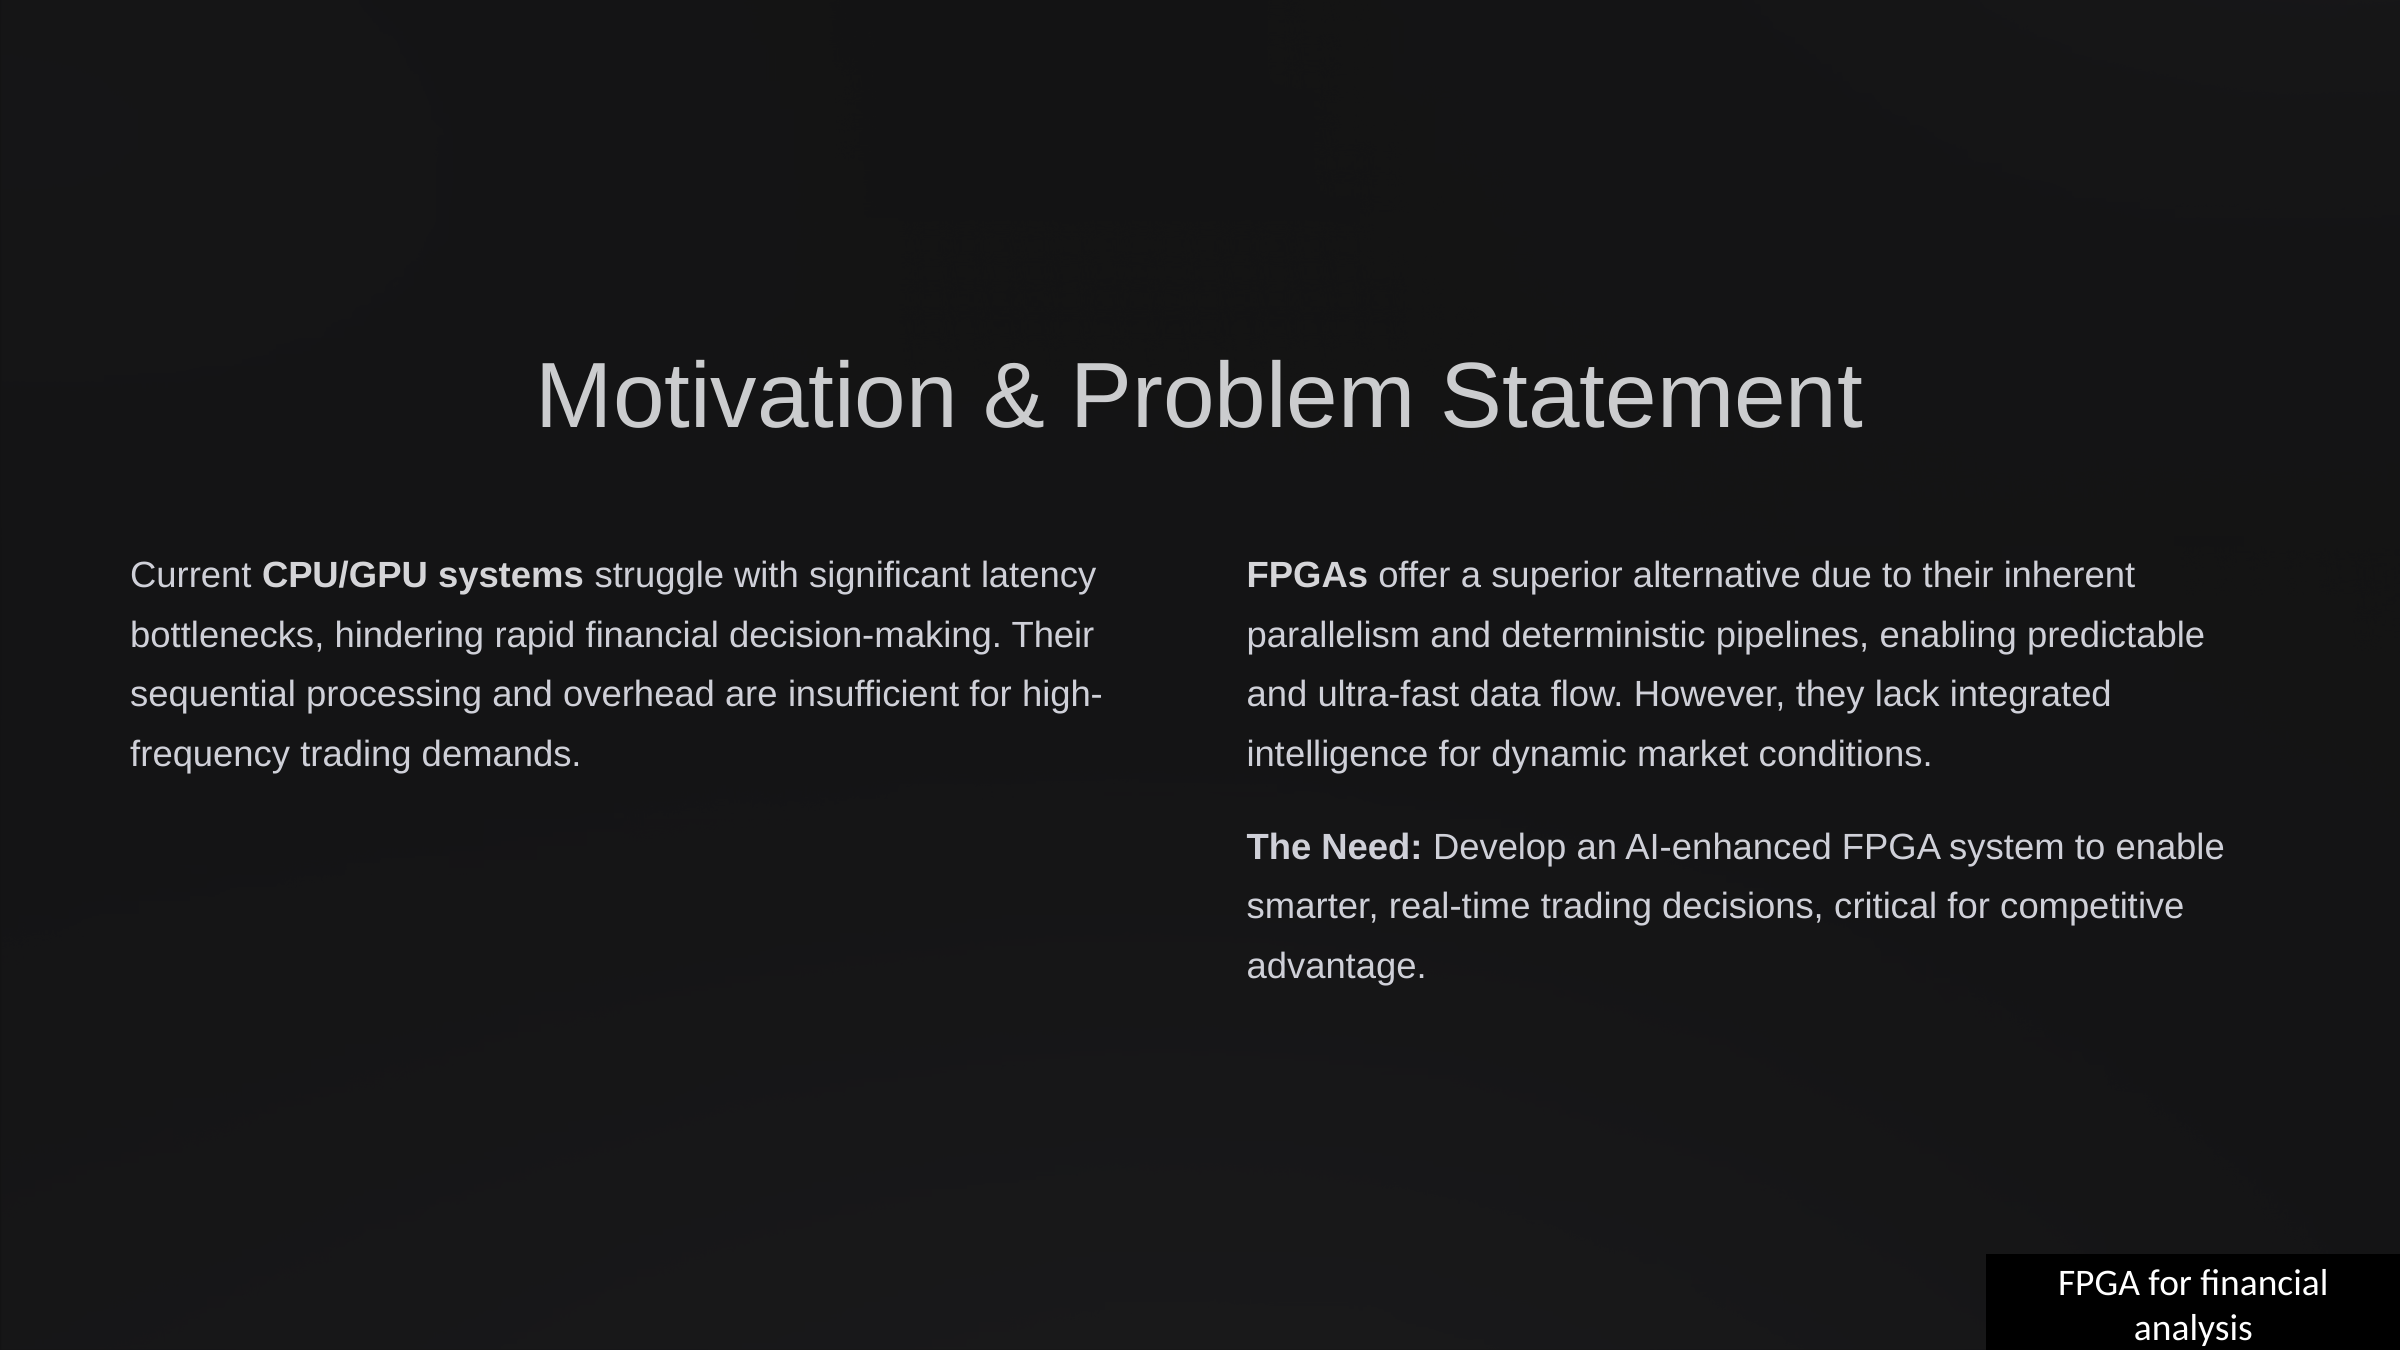

Motivation & Problem Statement
Current CPU/GPU systems struggle with significant latency bottlenecks, hindering rapid financial decision-making. Their sequential processing and overhead are insufficient for high-frequency trading demands.
FPGAs offer a superior alternative due to their inherent parallelism and deterministic pipelines, enabling predictable and ultra-fast data flow. However, they lack integrated intelligence for dynamic market conditions.
The Need: Develop an AI-enhanced FPGA system to enable smarter, real-time trading decisions, critical for competitive advantage.
FPGA for financial analysis